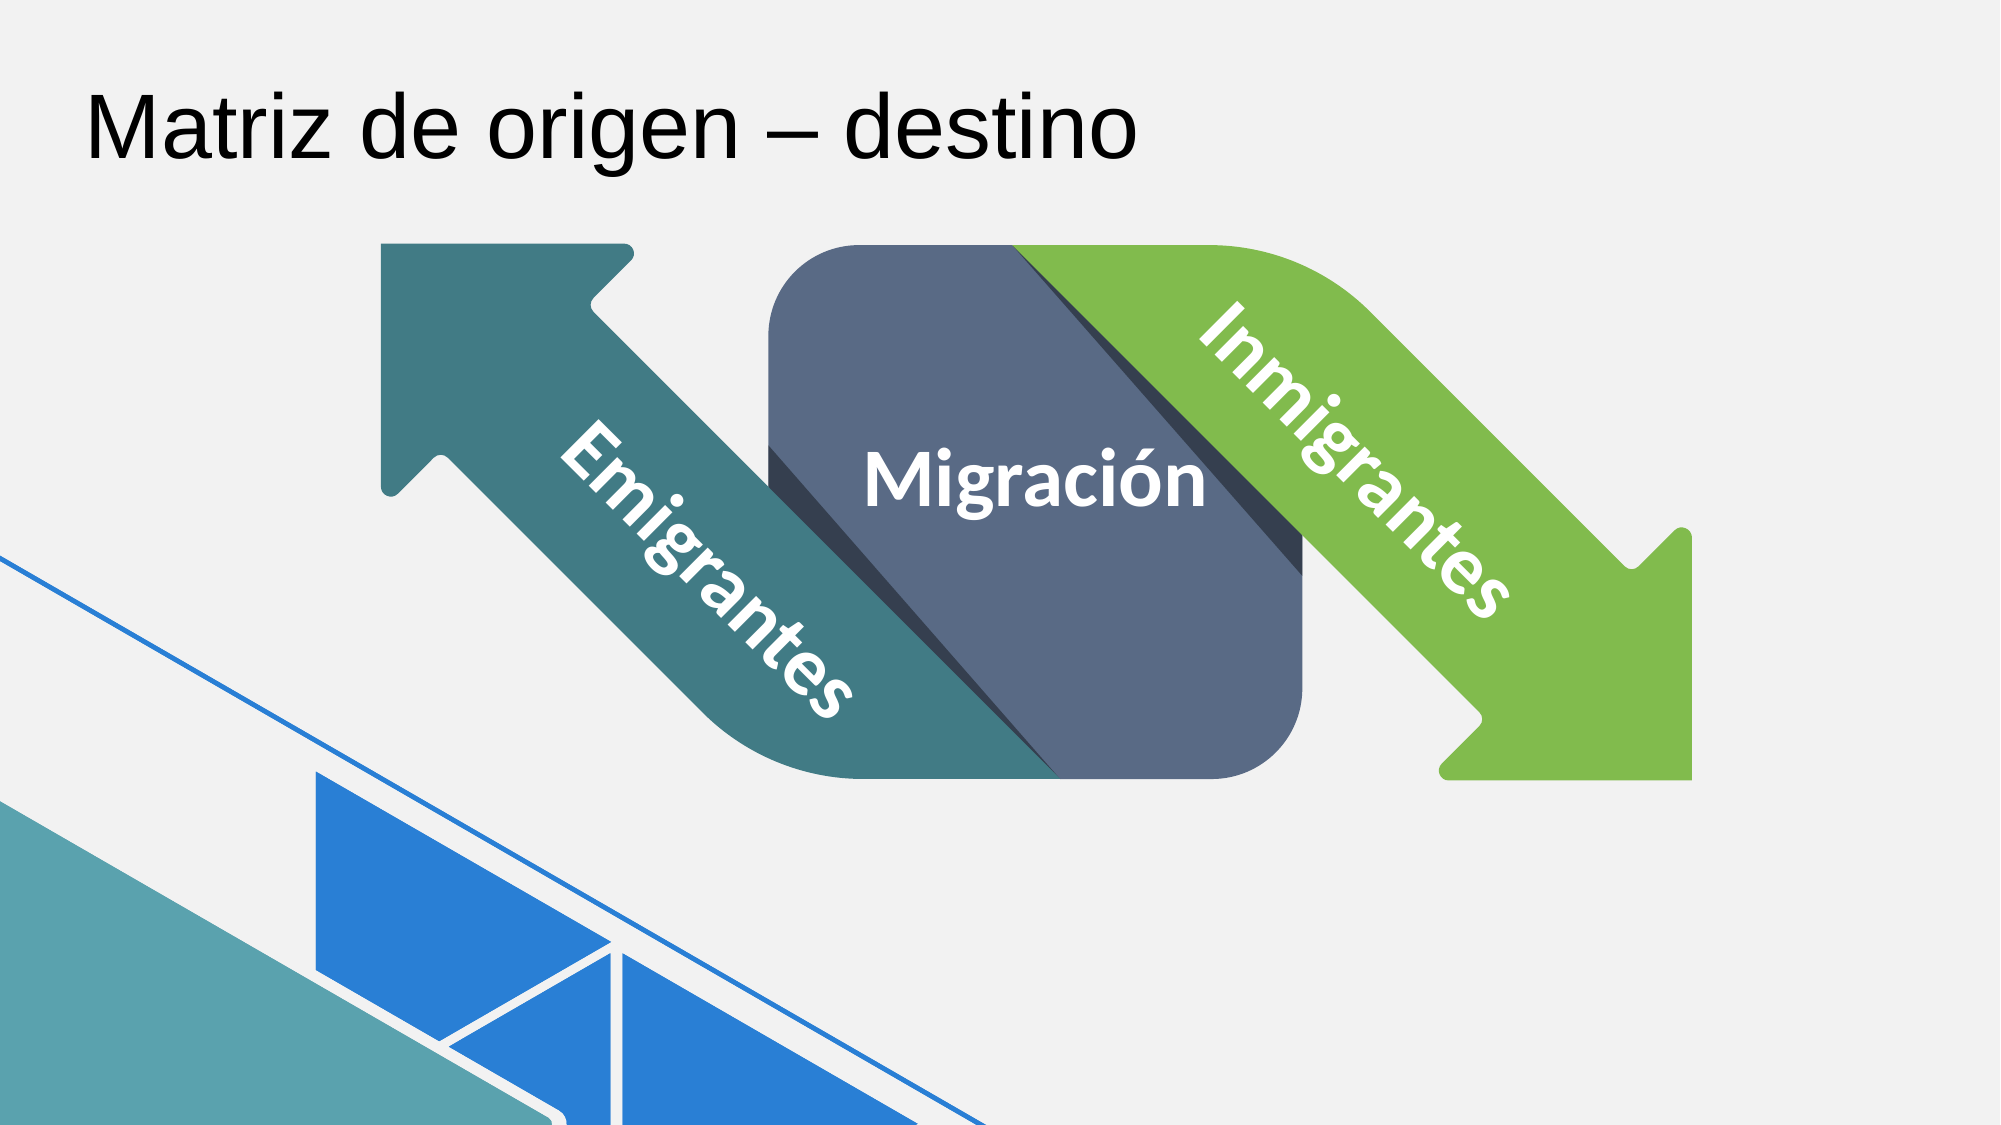

# Matriz de origen – destino

Inmigrantes
Migración

Emigrantes